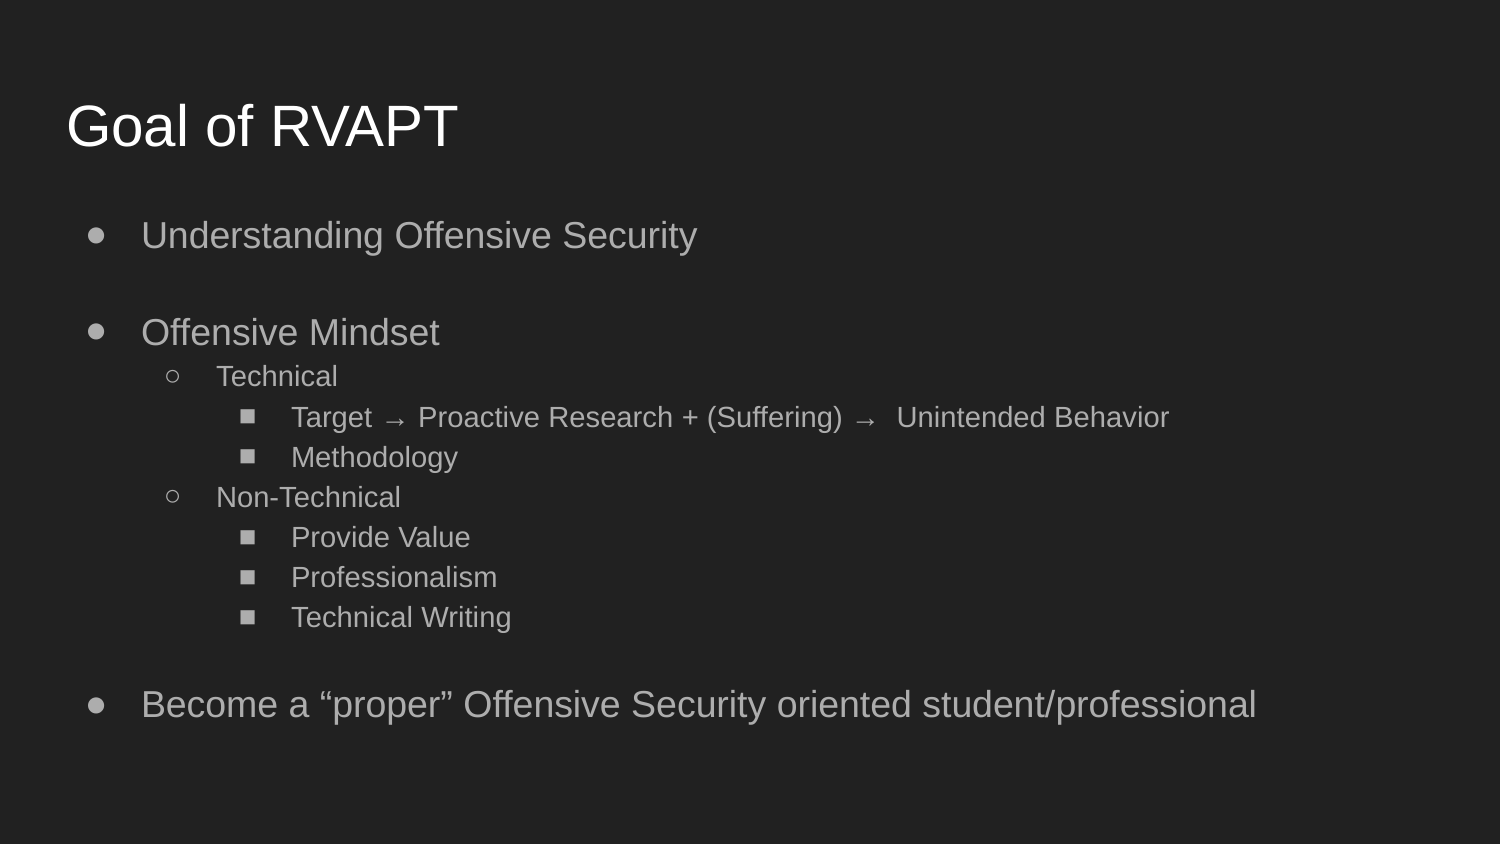

# Goal of RVAPT
Understanding Offensive Security
Offensive Mindset
Technical
Target → Proactive Research + (Suffering) →  Unintended Behavior
Methodology
Non-Technical
Provide Value
Professionalism
Technical Writing
Become a “proper” Offensive Security oriented student/professional